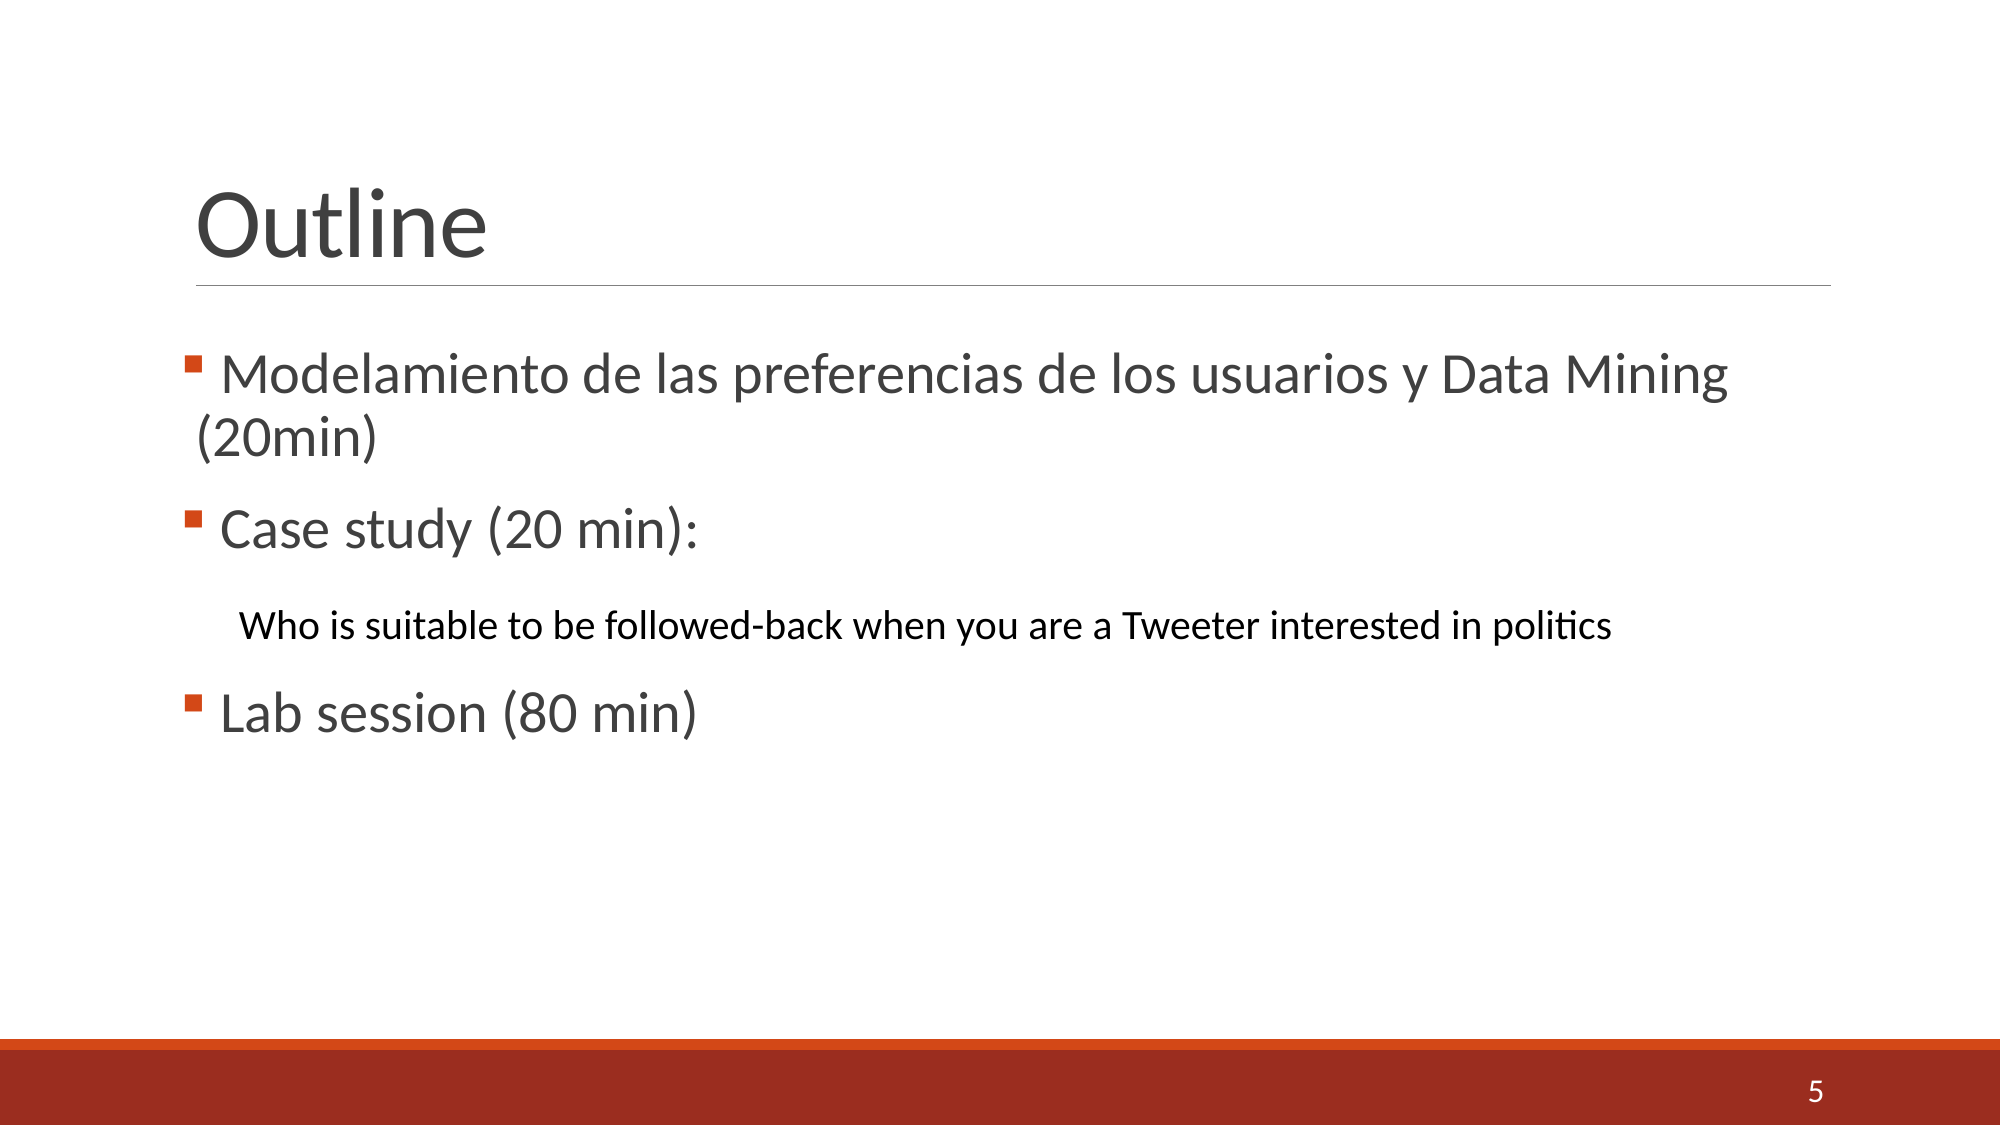

# Outline
 Modelamiento de las preferencias de los usuarios y Data Mining (20min)
 Case study (20 min):

 Lab session (80 min)
Who is suitable to be followed-back when you are a Tweeter interested in politics
5